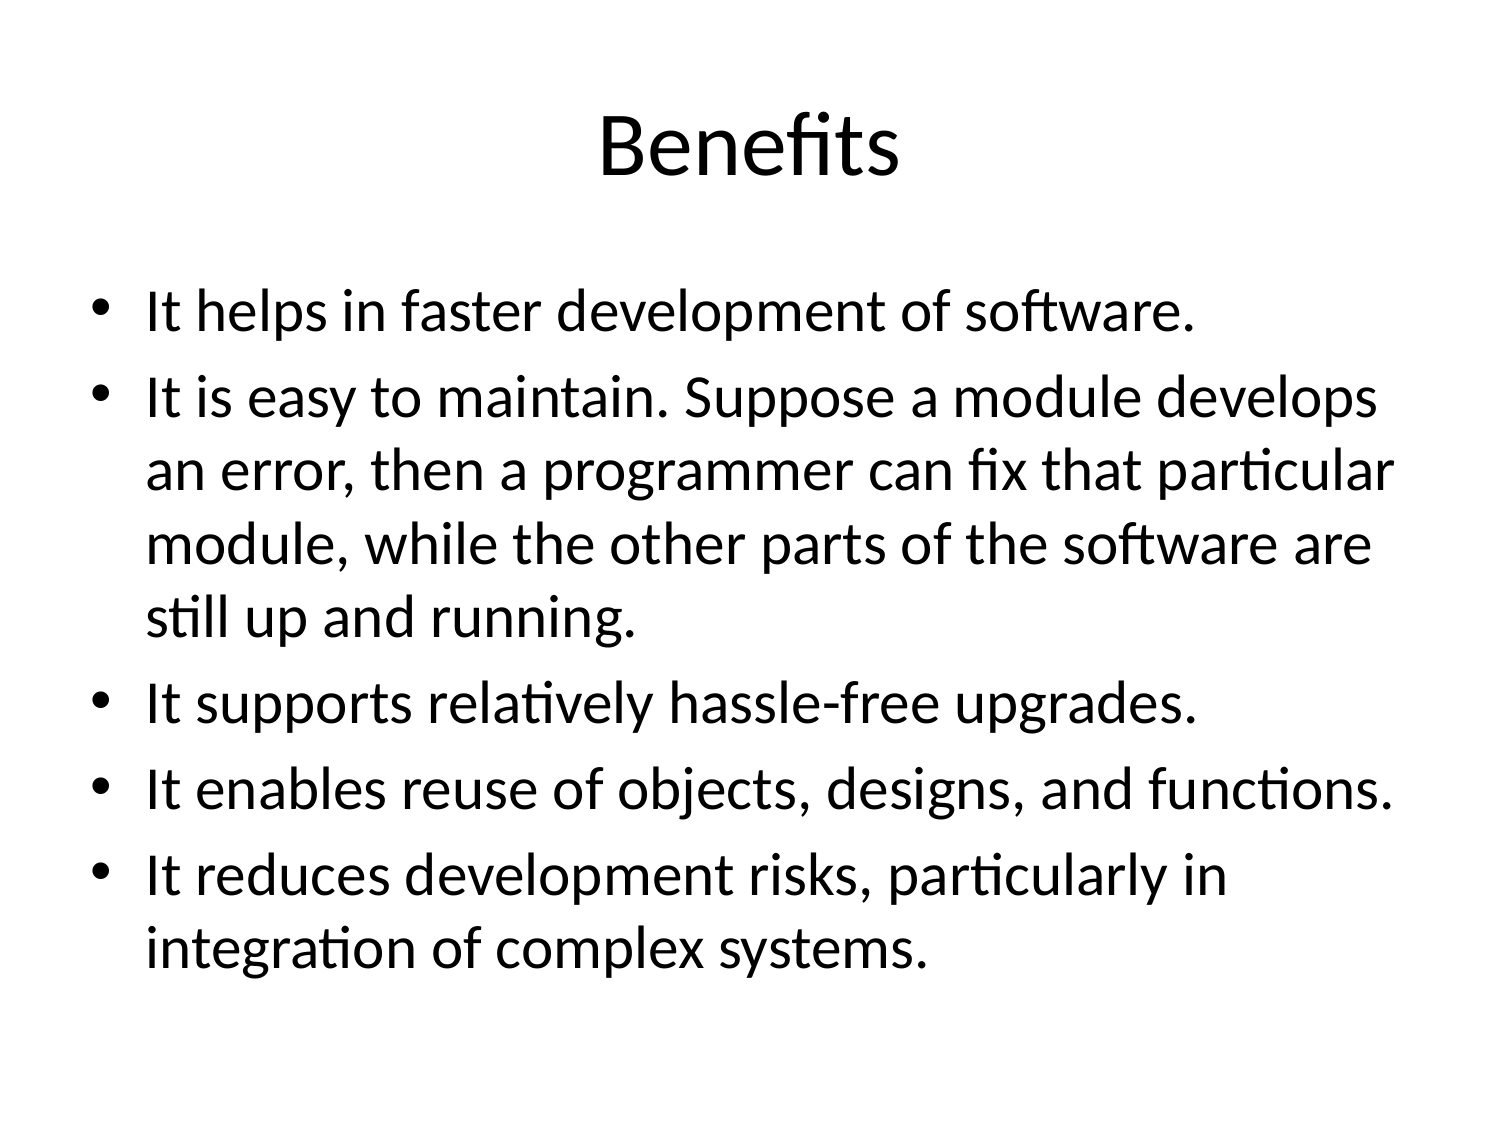

# Benefits
It helps in faster development of software.
It is easy to maintain. Suppose a module develops an error, then a programmer can fix that particular module, while the other parts of the software are still up and running.
It supports relatively hassle-free upgrades.
It enables reuse of objects, designs, and functions.
It reduces development risks, particularly in integration of complex systems.